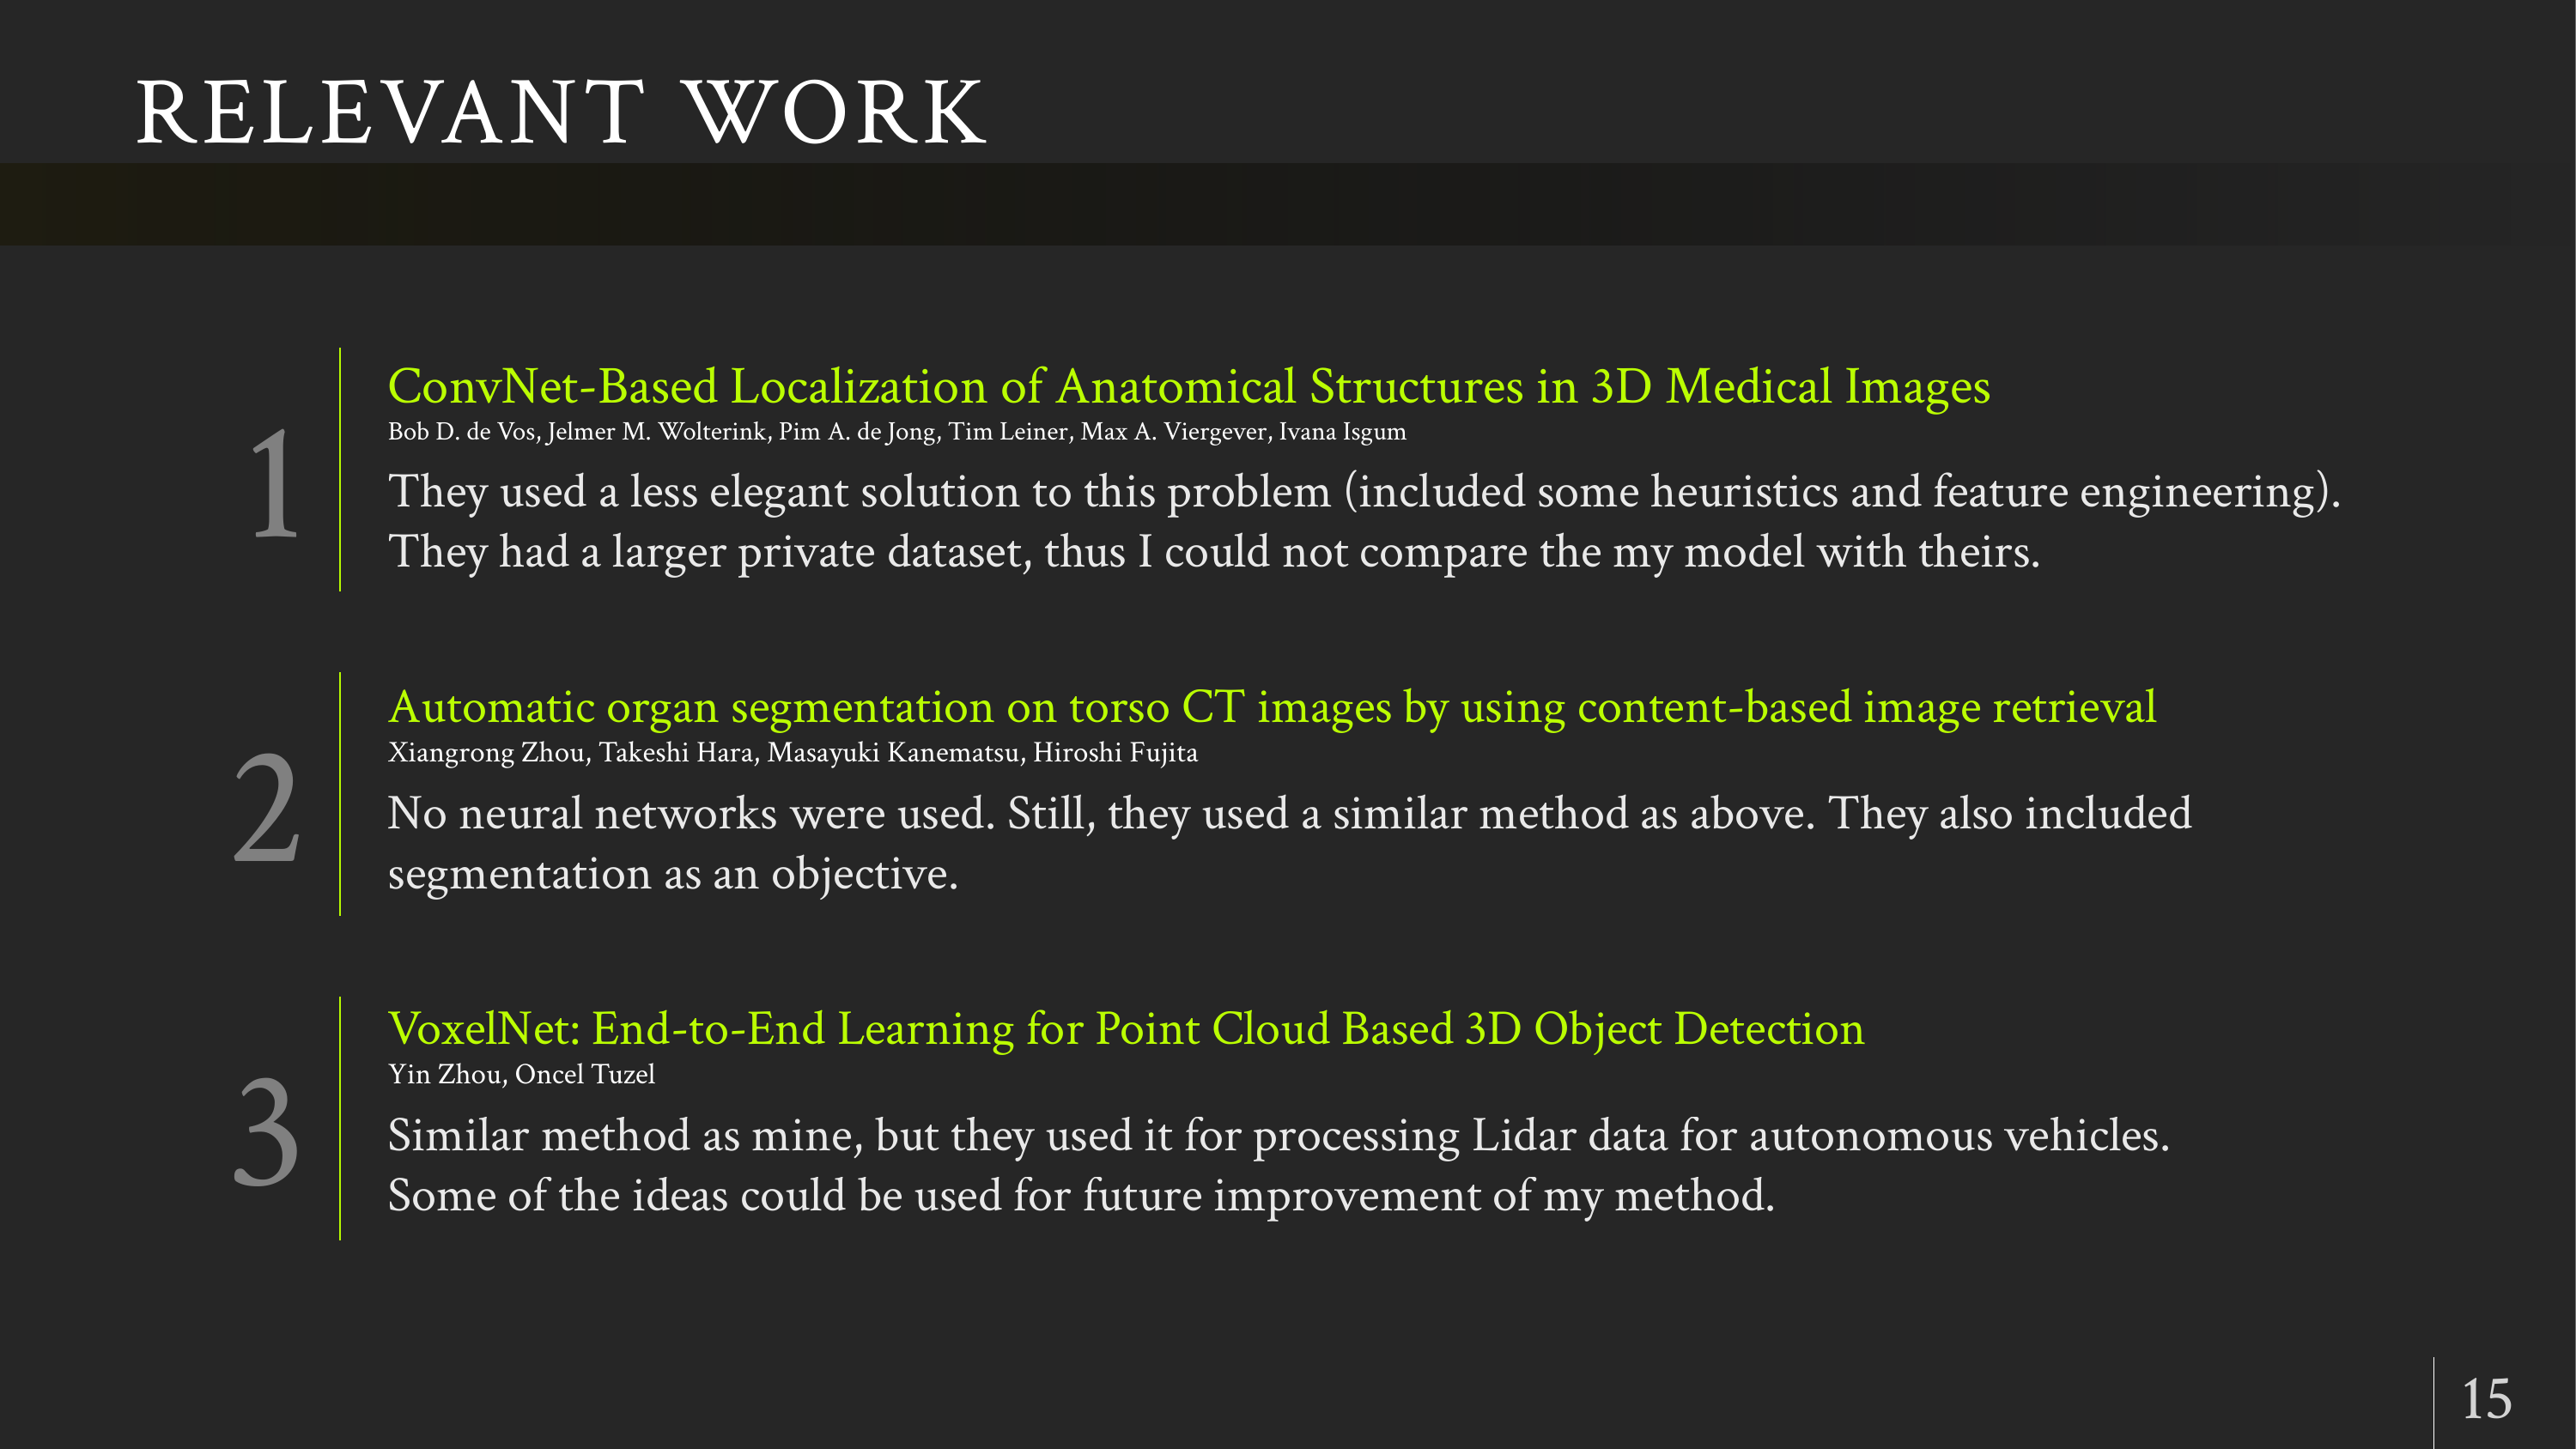

# RELEVANT WORK

ConvNet-Based Localization of Anatomical Structures in 3D Medical Images
Bob D. de Vos, Jelmer M. Wolterink, Pim A. de Jong, Tim Leiner, Max A. Viergever, Ivana Isgum
They used a less elegant solution to this problem (included some heuristics and feature engineering). They had a larger private dataset, thus I could not compare the my model with theirs.
Automatic organ segmentation on torso CT images by using content-based image retrieval
Xiangrong Zhou, Takeshi Hara, Masayuki Kanematsu, Hiroshi Fujita
No neural networks were used. Still, they used a similar method as above. They also included segmentation as an objective.
VoxelNet: End-to-End Learning for Point Cloud Based 3D Object Detection
Yin Zhou, Oncel Tuzel
Similar method as mine, but they used it for processing Lidar data for autonomous vehicles.
Some of the ideas could be used for future improvement of my method.

15